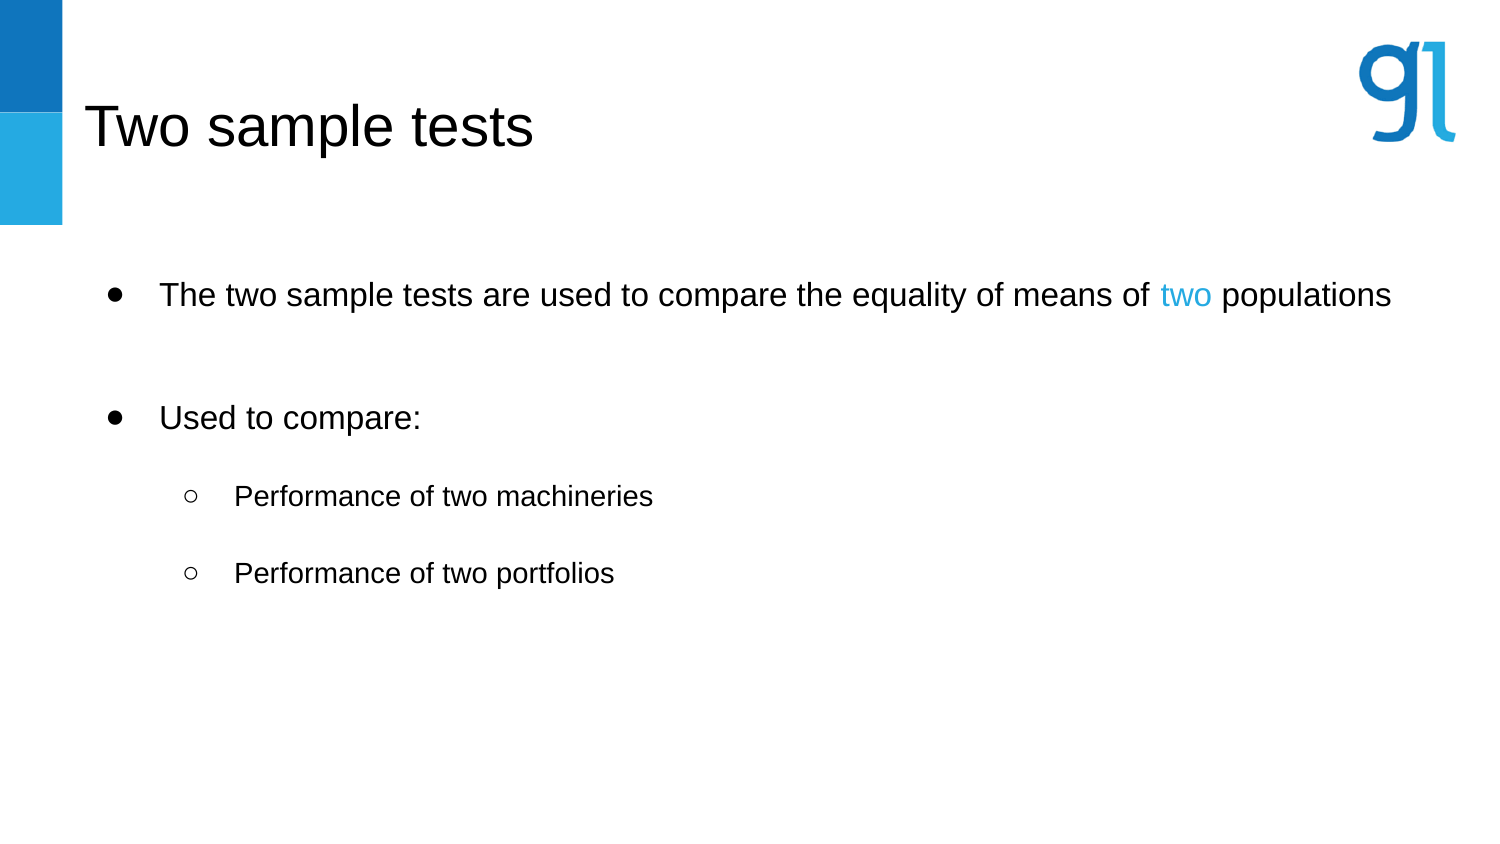

# Two sample tests
The two sample tests are used to compare the equality of means of two populations
Used to compare:
Performance of two machineries
Performance of two portfolios